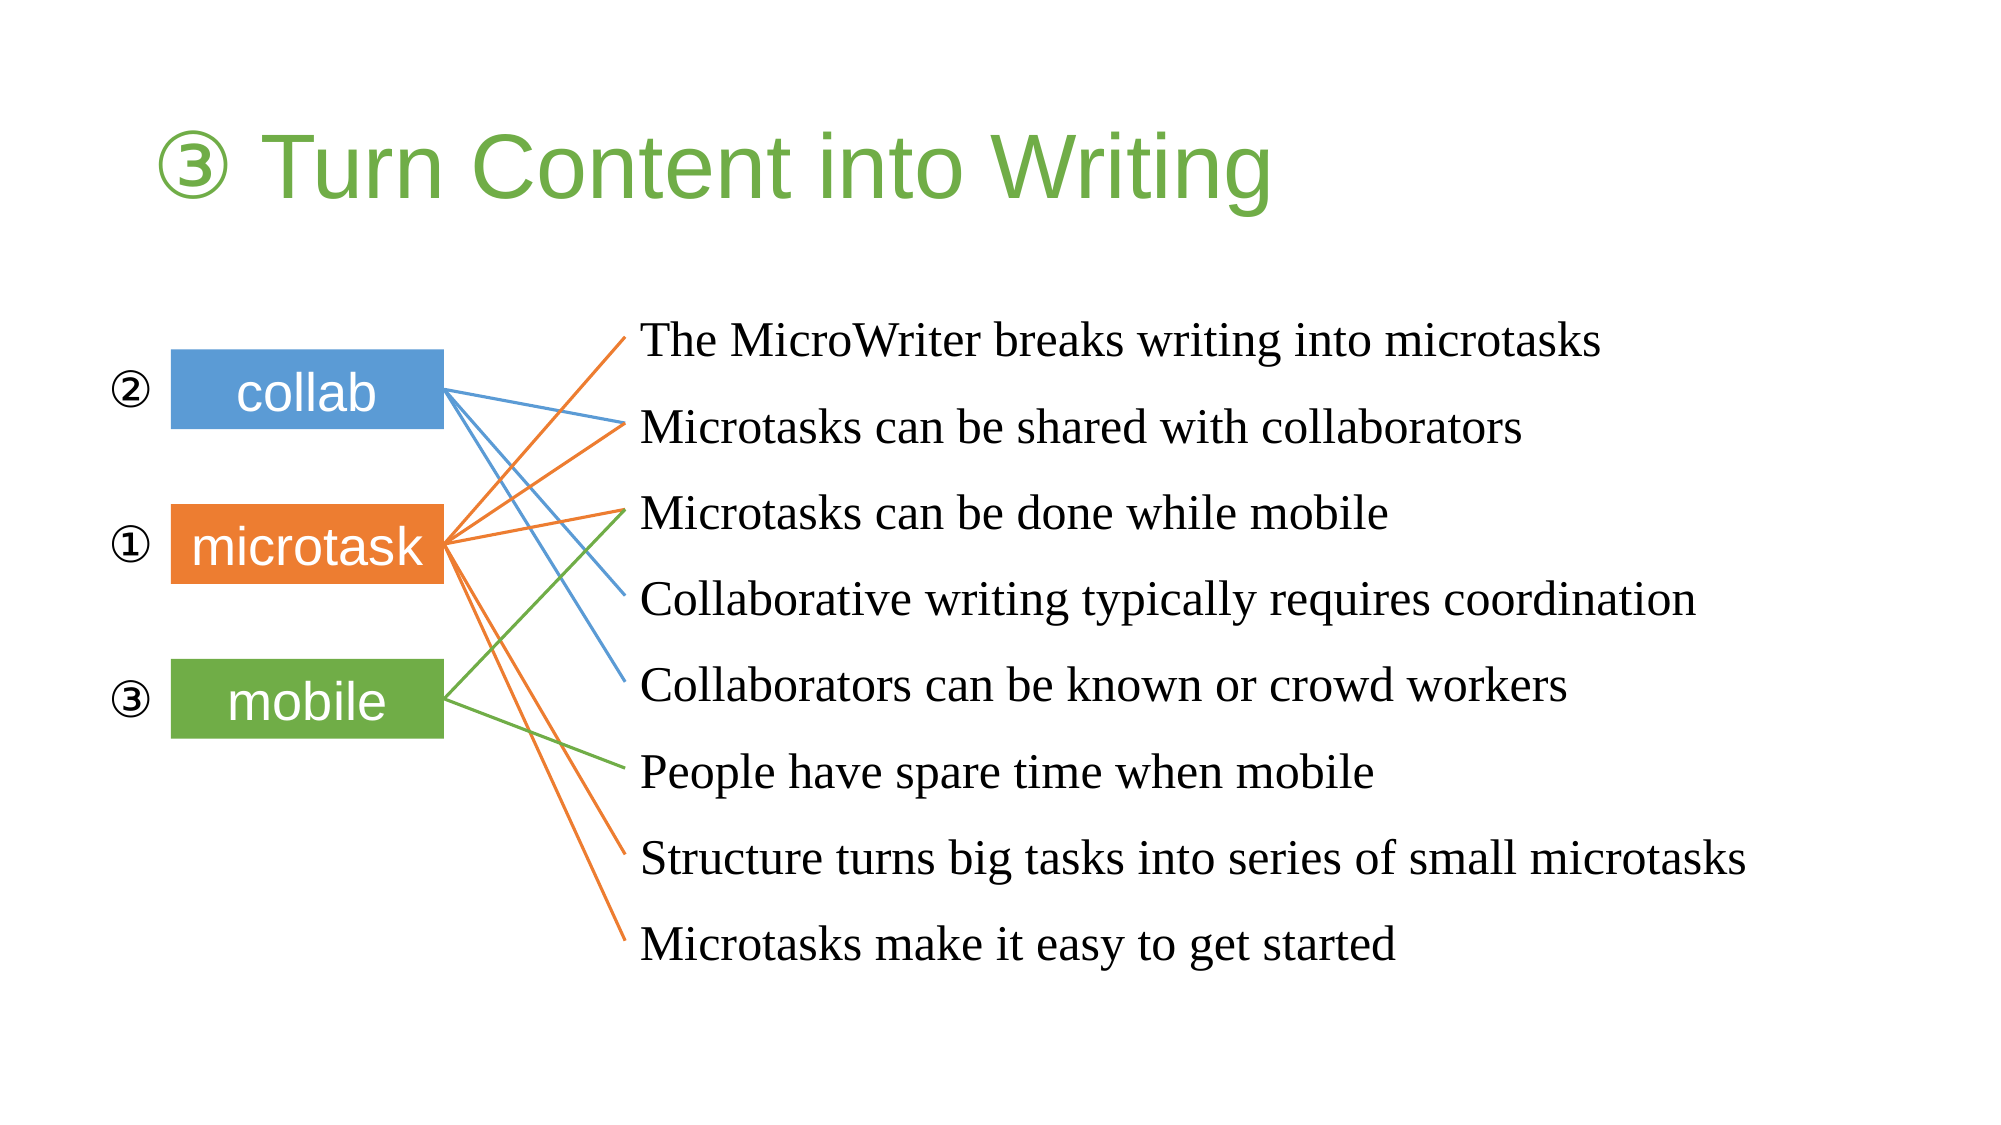

# ③ Turn Content into Writing
The MicroWriter breaks writing into microtasks
collab
②
Microtasks can be shared with collaborators
Microtasks can be done while mobile
microtask
①
Collaborative writing typically requires coordination
Collaborators can be known or crowd workers
mobile
③
People have spare time when mobile
Structure turns big tasks into series of small microtasks
Microtasks make it easy to get started